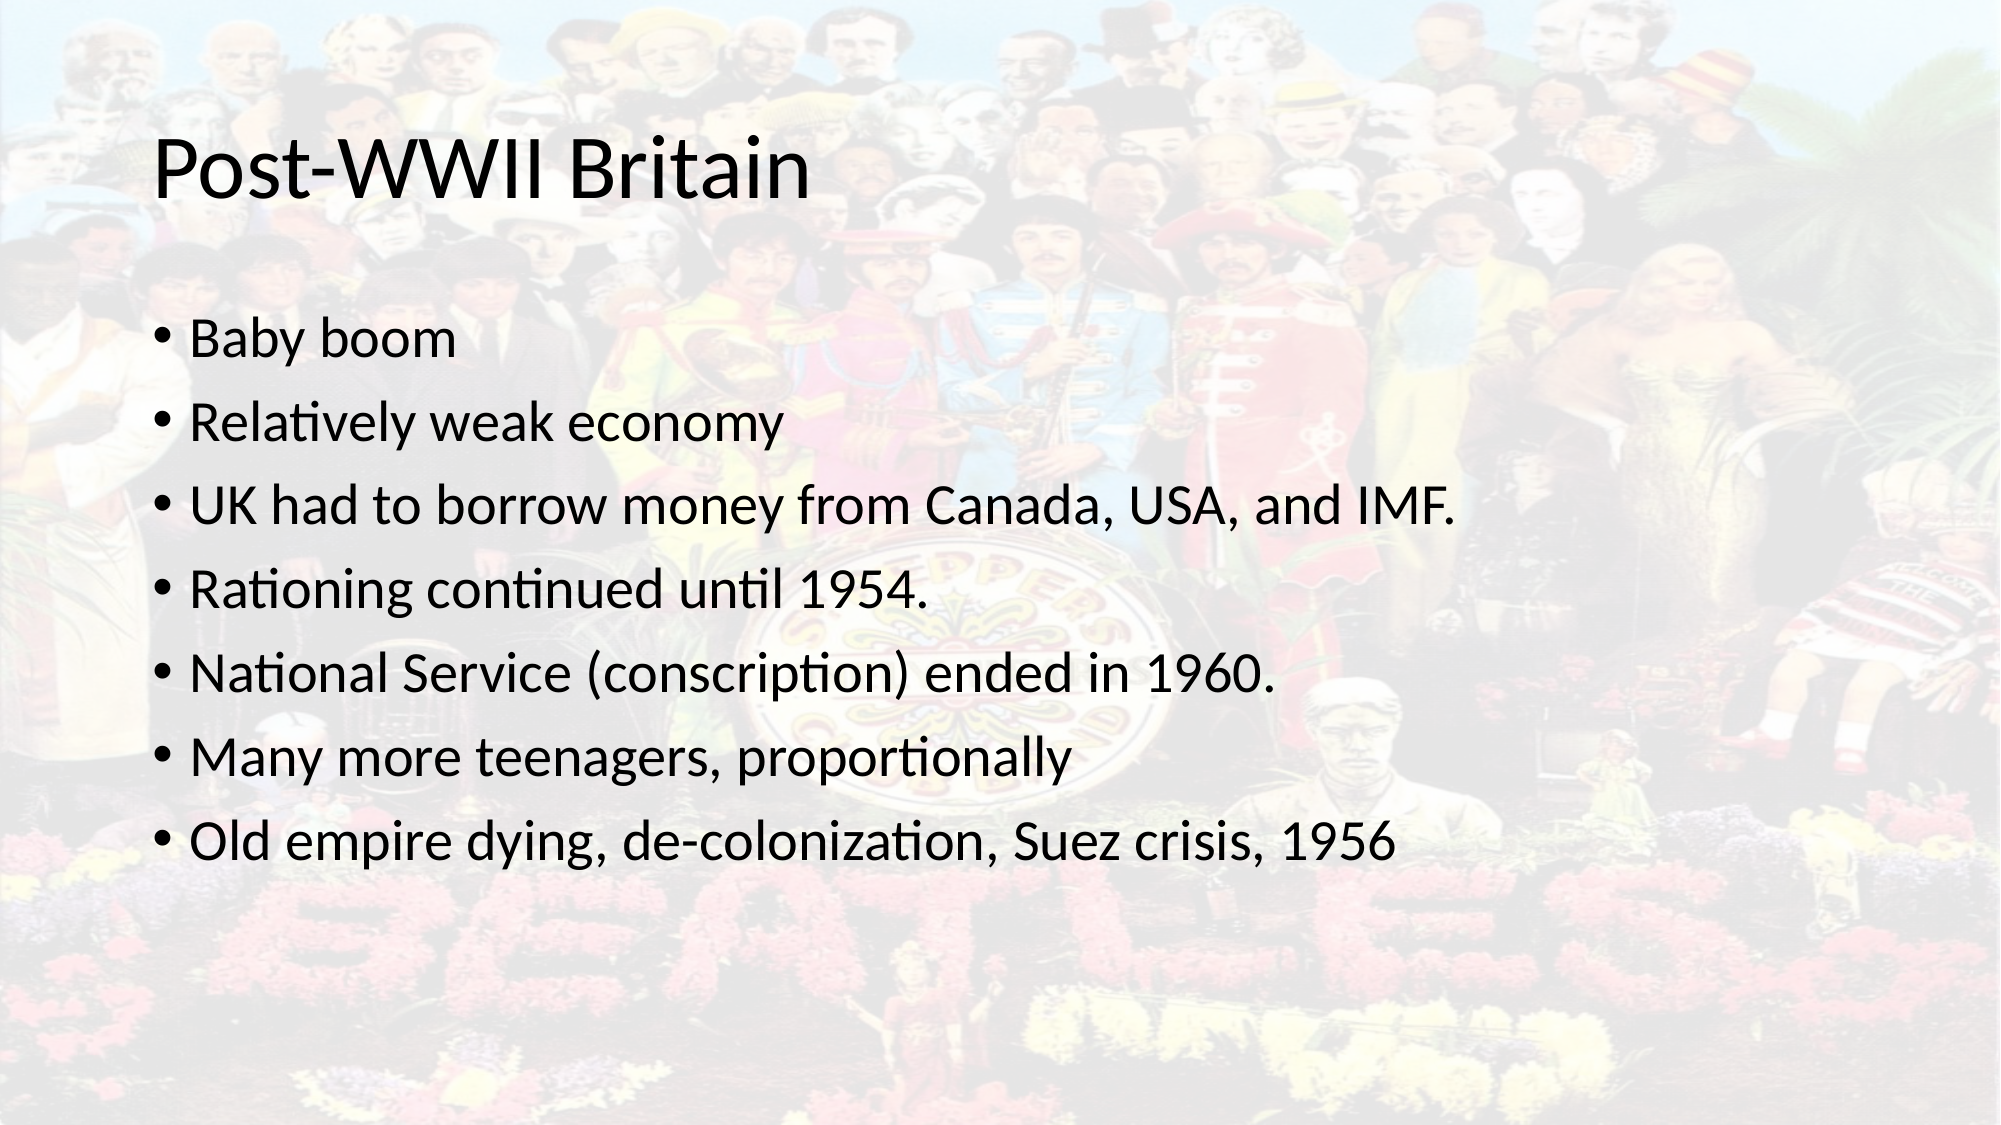

# Post-WWII Britain
Baby boom
Relatively weak economy
UK had to borrow money from Canada, USA, and IMF.
Rationing continued until 1954.
National Service (conscription) ended in 1960.
Many more teenagers, proportionally
Old empire dying, de-colonization, Suez crisis, 1956